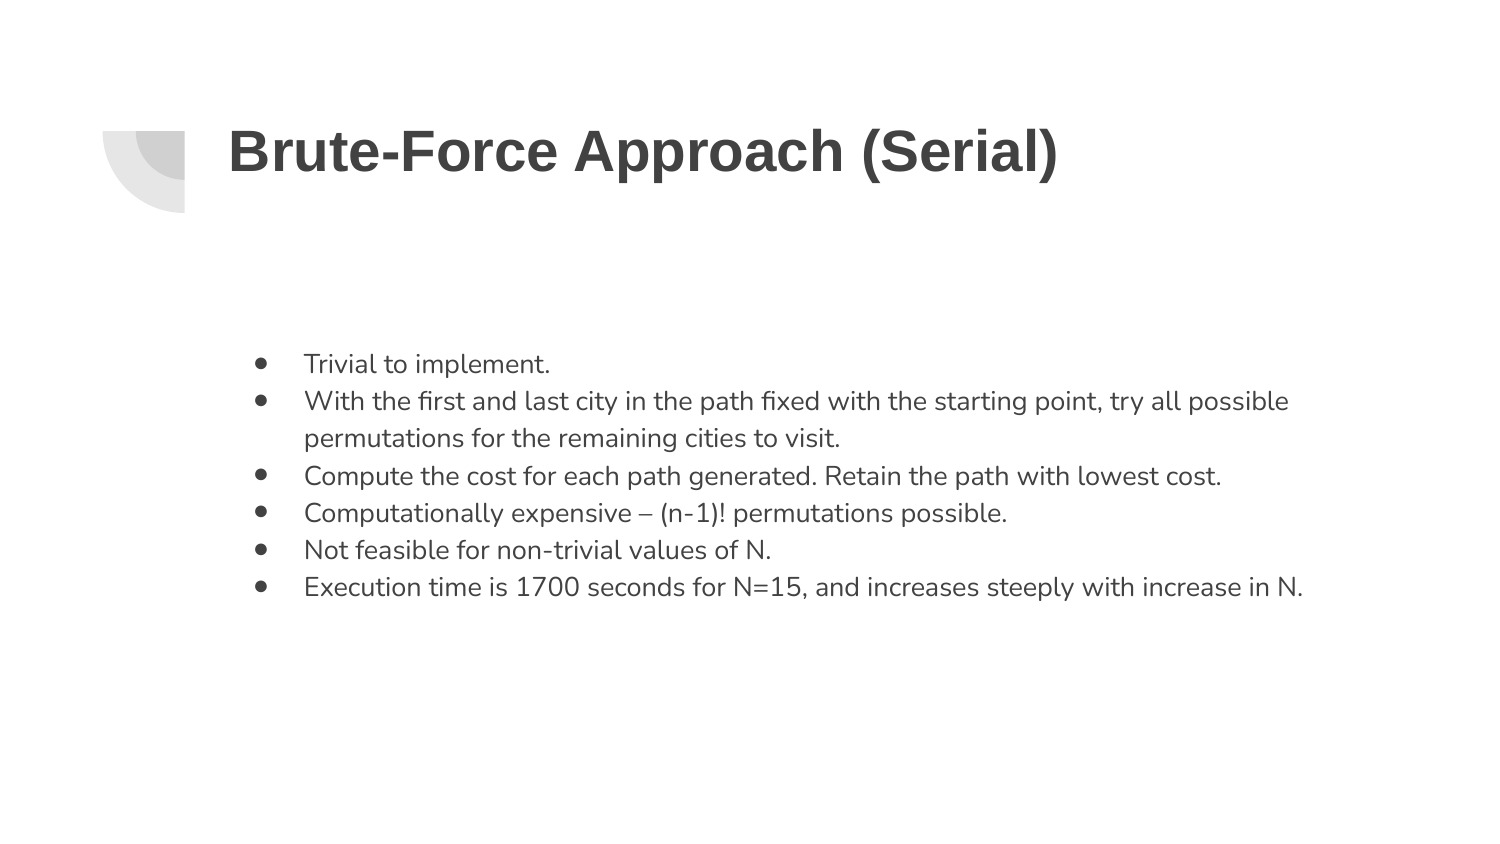

# Brute-Force Approach (Serial)
Trivial to implement.
With the first and last city in the path fixed with the starting point, try all possible permutations for the remaining cities to visit.
Compute the cost for each path generated. Retain the path with lowest cost.
Computationally expensive – (n-1)! permutations possible.
Not feasible for non-trivial values of N.
Execution time is 1700 seconds for N=15, and increases steeply with increase in N.